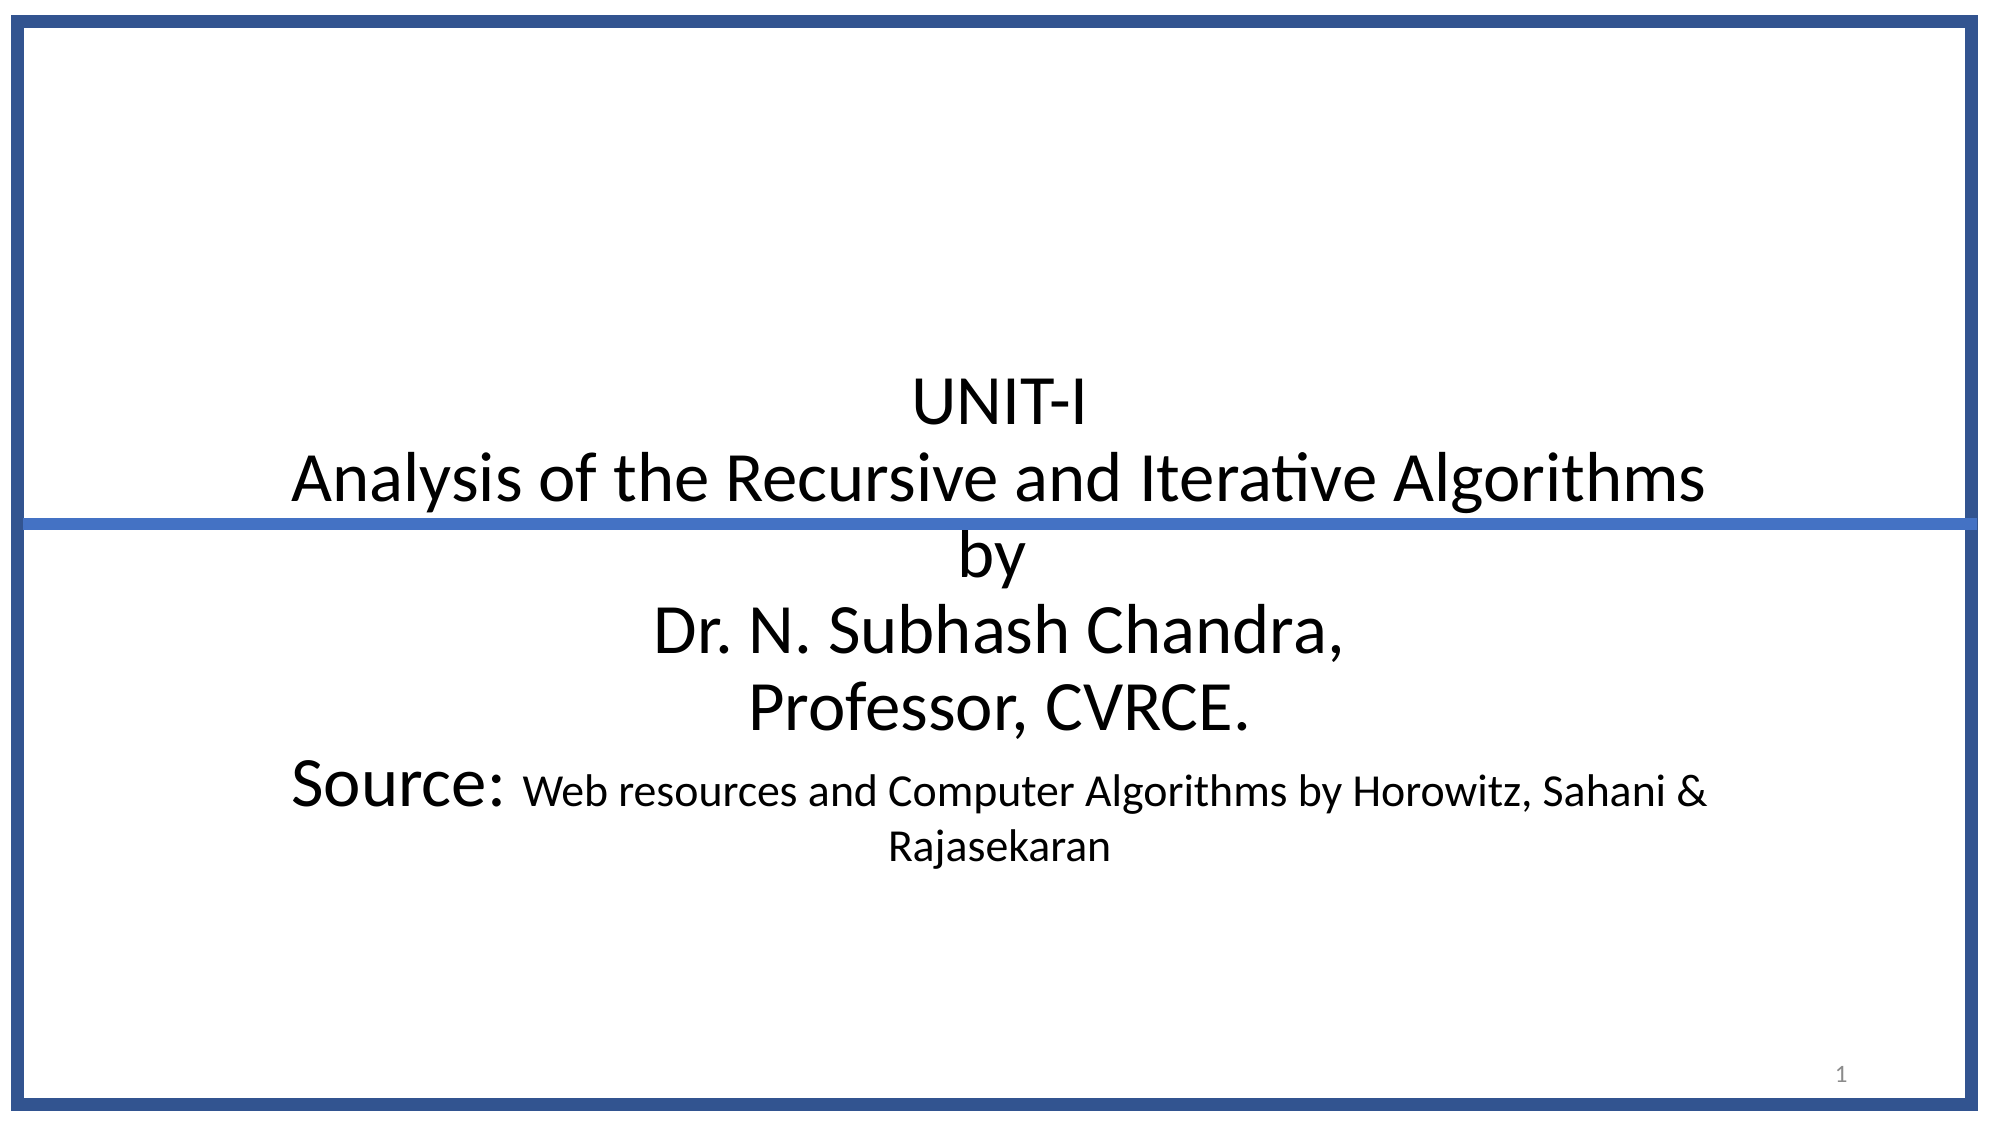

# UNIT-I Analysis of the Recursive and Iterative Algorithms by Dr. N. Subhash Chandra, Professor, CVRCE. Source: Web resources and Computer Algorithms by Horowitz, Sahani & Rajasekaran
1